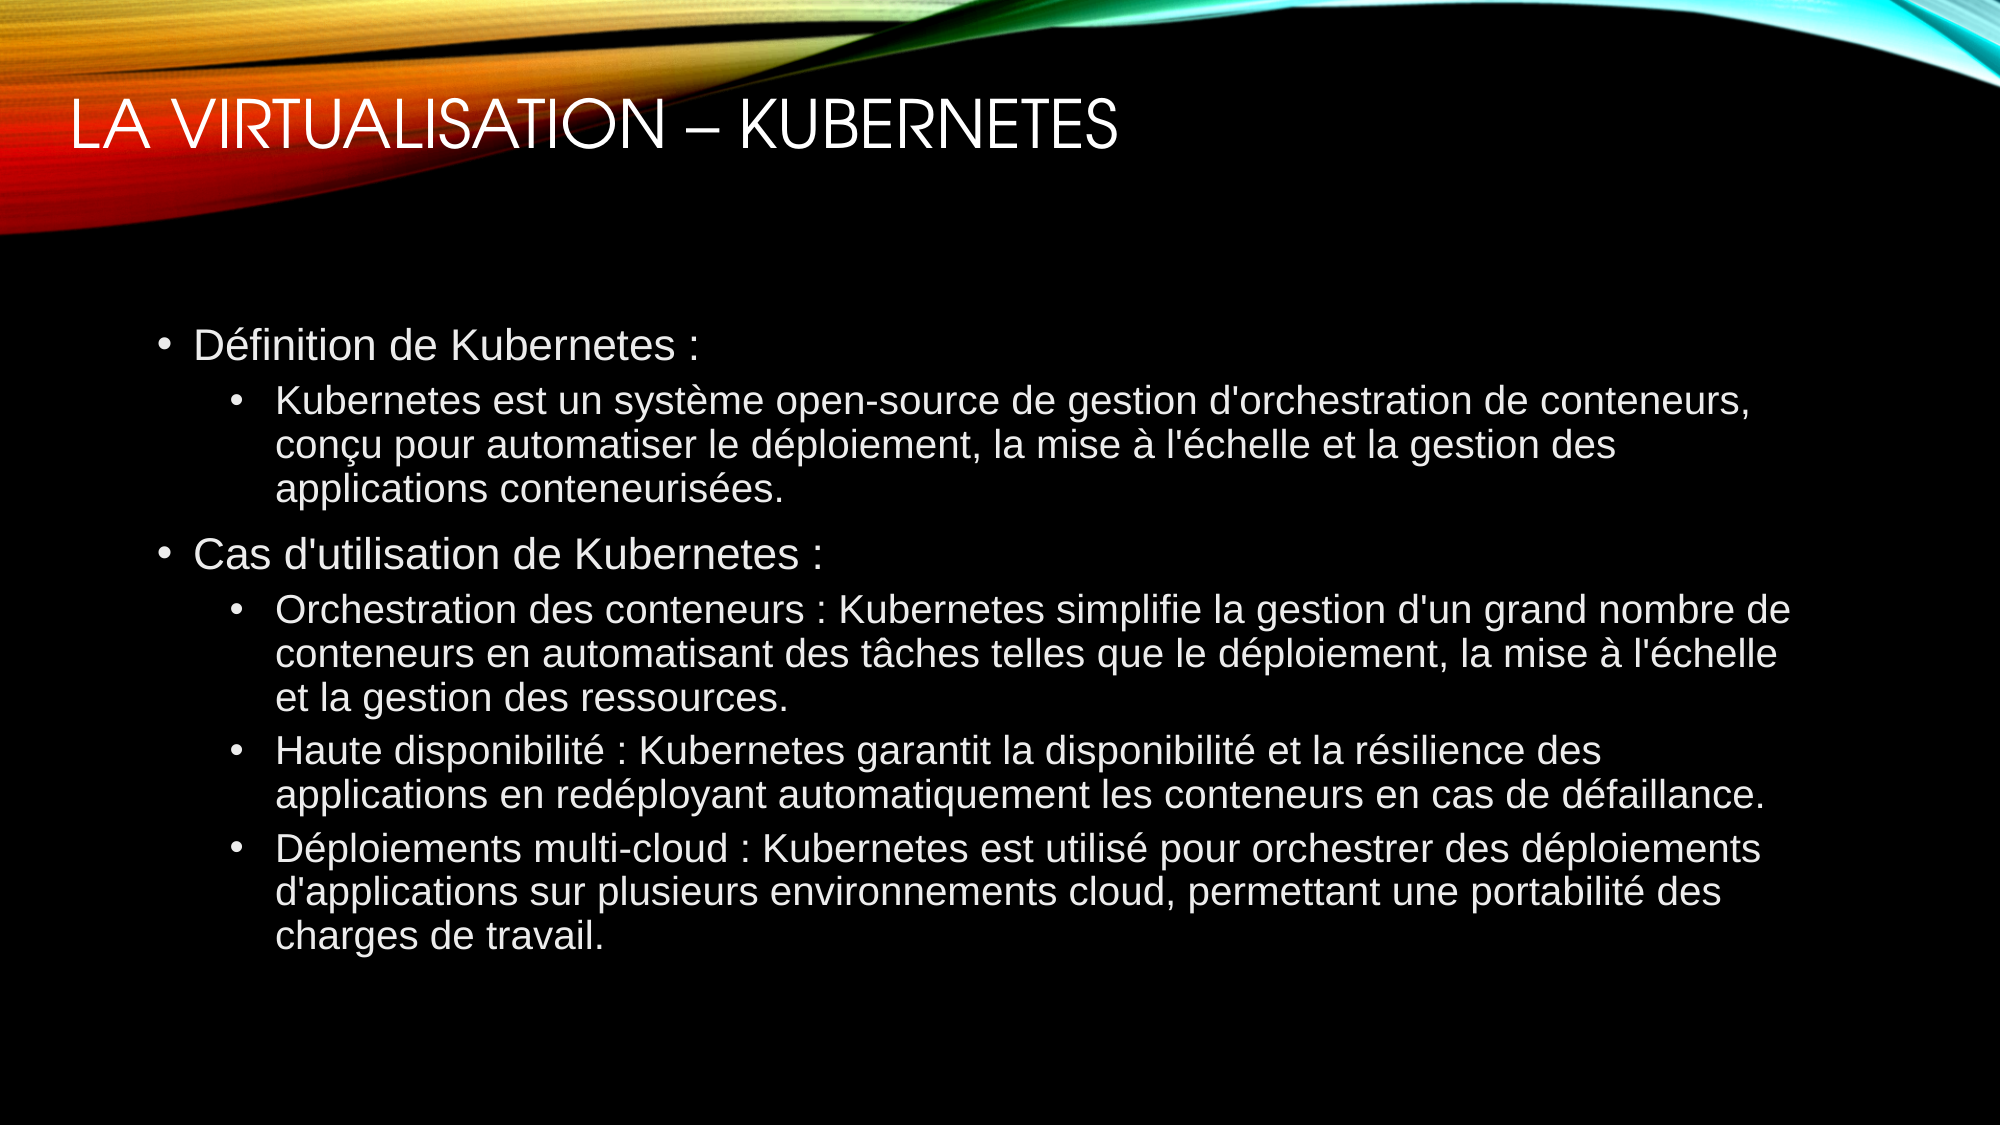

# LA VIRTUALISATION – KUBERNETES
Définition de Kubernetes :
Kubernetes est un système open-source de gestion d'orchestration de conteneurs, conçu pour automatiser le déploiement, la mise à l'échelle et la gestion des applications conteneurisées.
Cas d'utilisation de Kubernetes :
Orchestration des conteneurs : Kubernetes simplifie la gestion d'un grand nombre de conteneurs en automatisant des tâches telles que le déploiement, la mise à l'échelle et la gestion des ressources.
Haute disponibilité : Kubernetes garantit la disponibilité et la résilience des applications en redéployant automatiquement les conteneurs en cas de défaillance.
Déploiements multi-cloud : Kubernetes est utilisé pour orchestrer des déploiements d'applications sur plusieurs environnements cloud, permettant une portabilité des charges de travail.